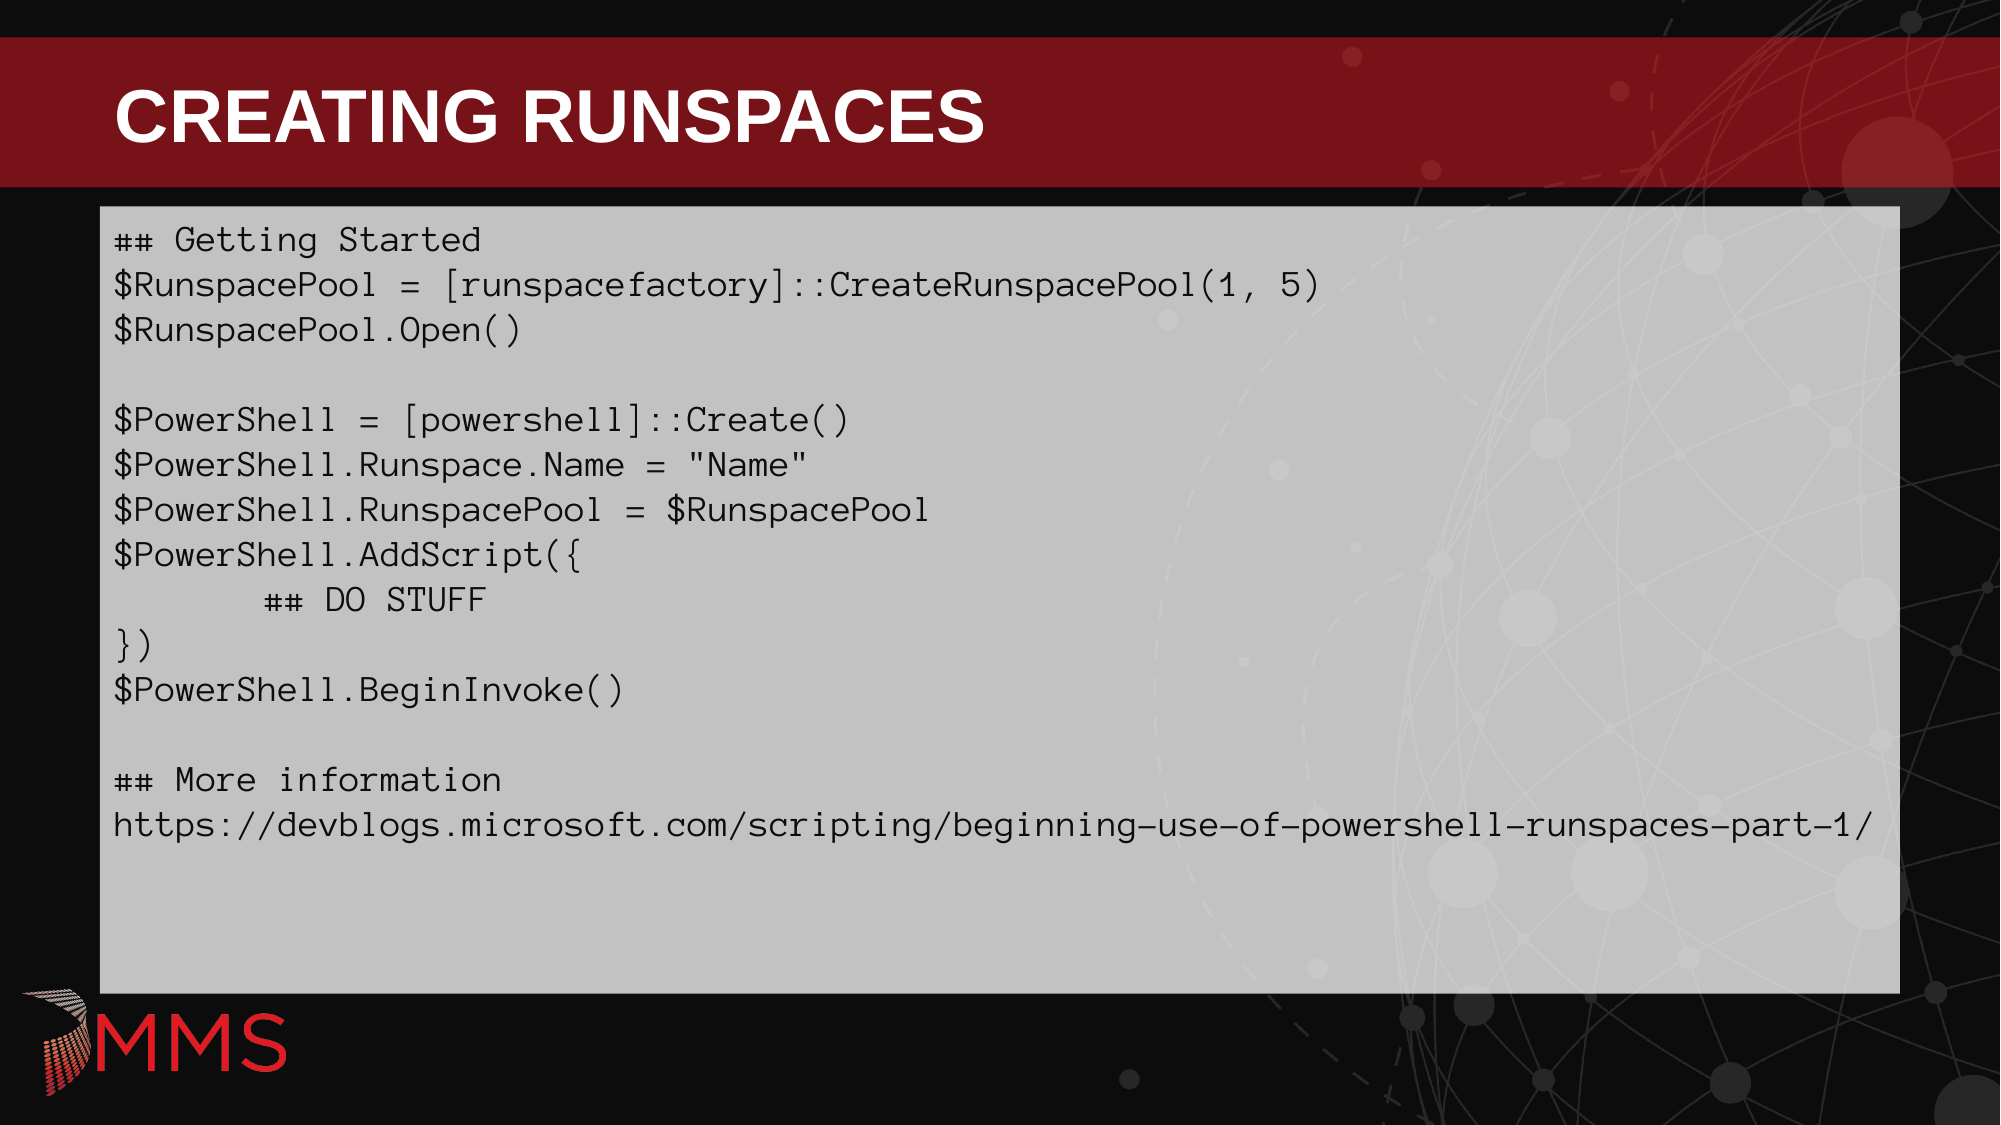

# Creating Runspaces
## Getting Started $RunspacePool = [runspacefactory]::CreateRunspacePool(1, 5) $RunspacePool.Open() $PowerShell = [powershell]::Create() $PowerShell.Runspace.Name = "Name" $PowerShell.RunspacePool = $RunspacePool $PowerShell.AddScript({ ## DO STUFF }) $PowerShell.BeginInvoke() ## More information https://devblogs.microsoft.com/scripting/beginning-use-of-powershell-runspaces-part-1/